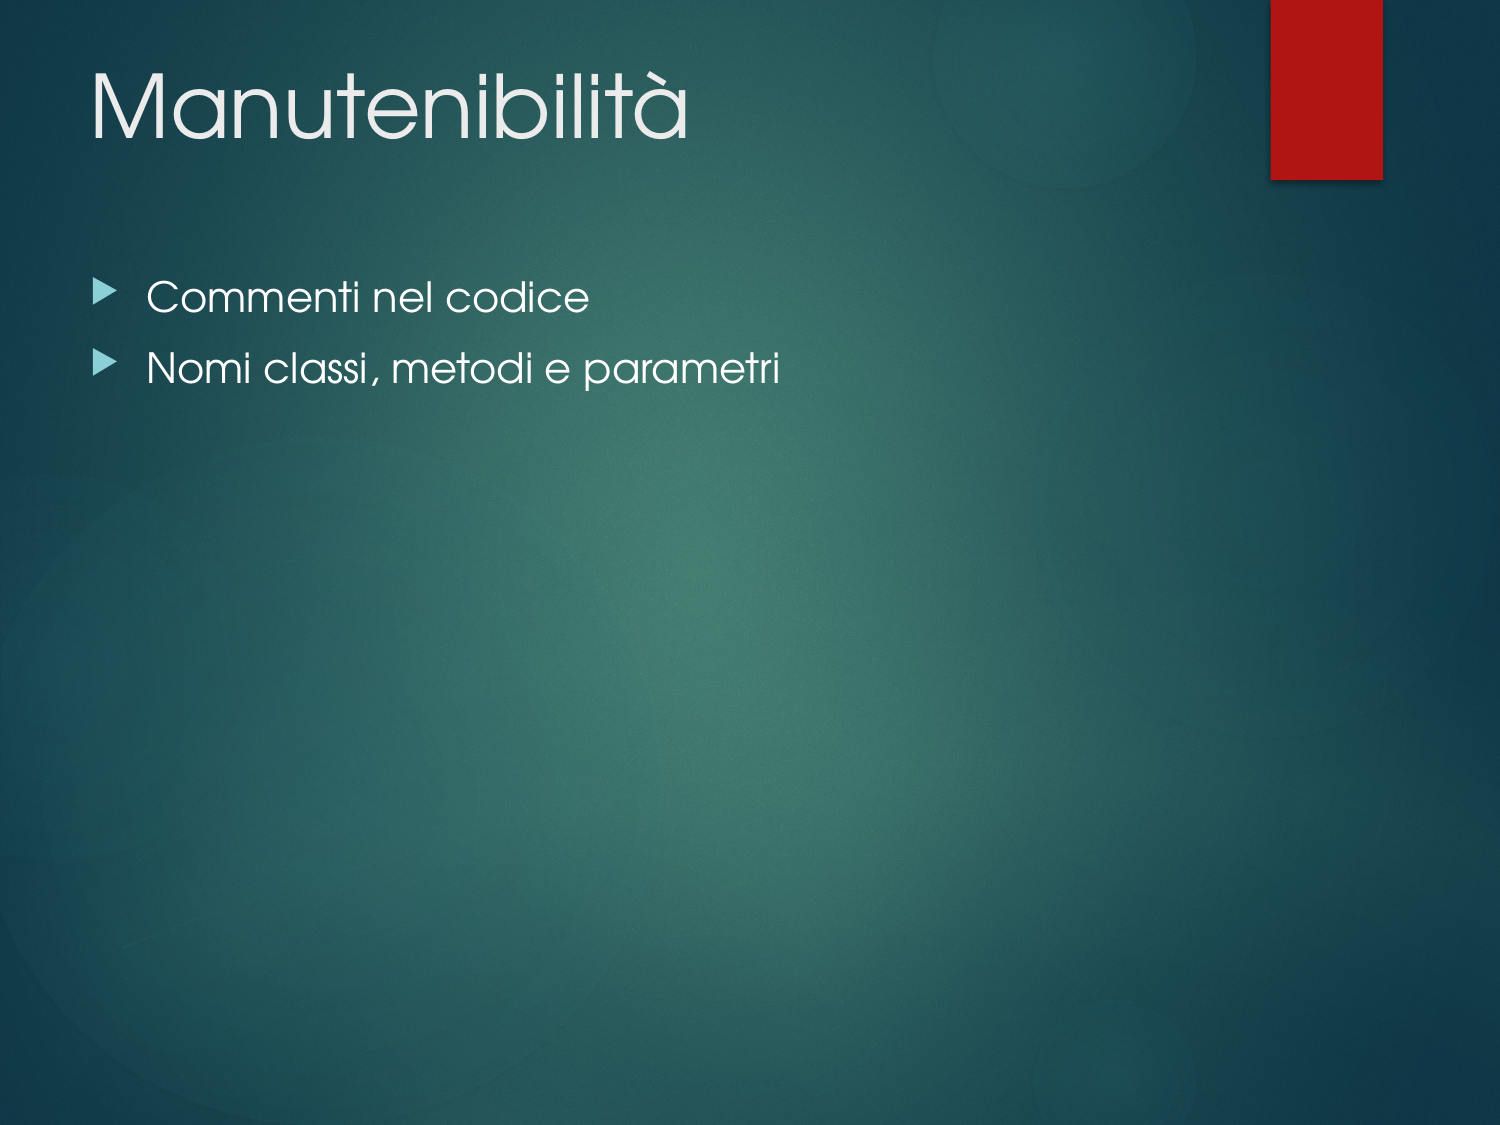

# Manutenibilità
Commenti nel codice
Nomi classi, metodi e parametri